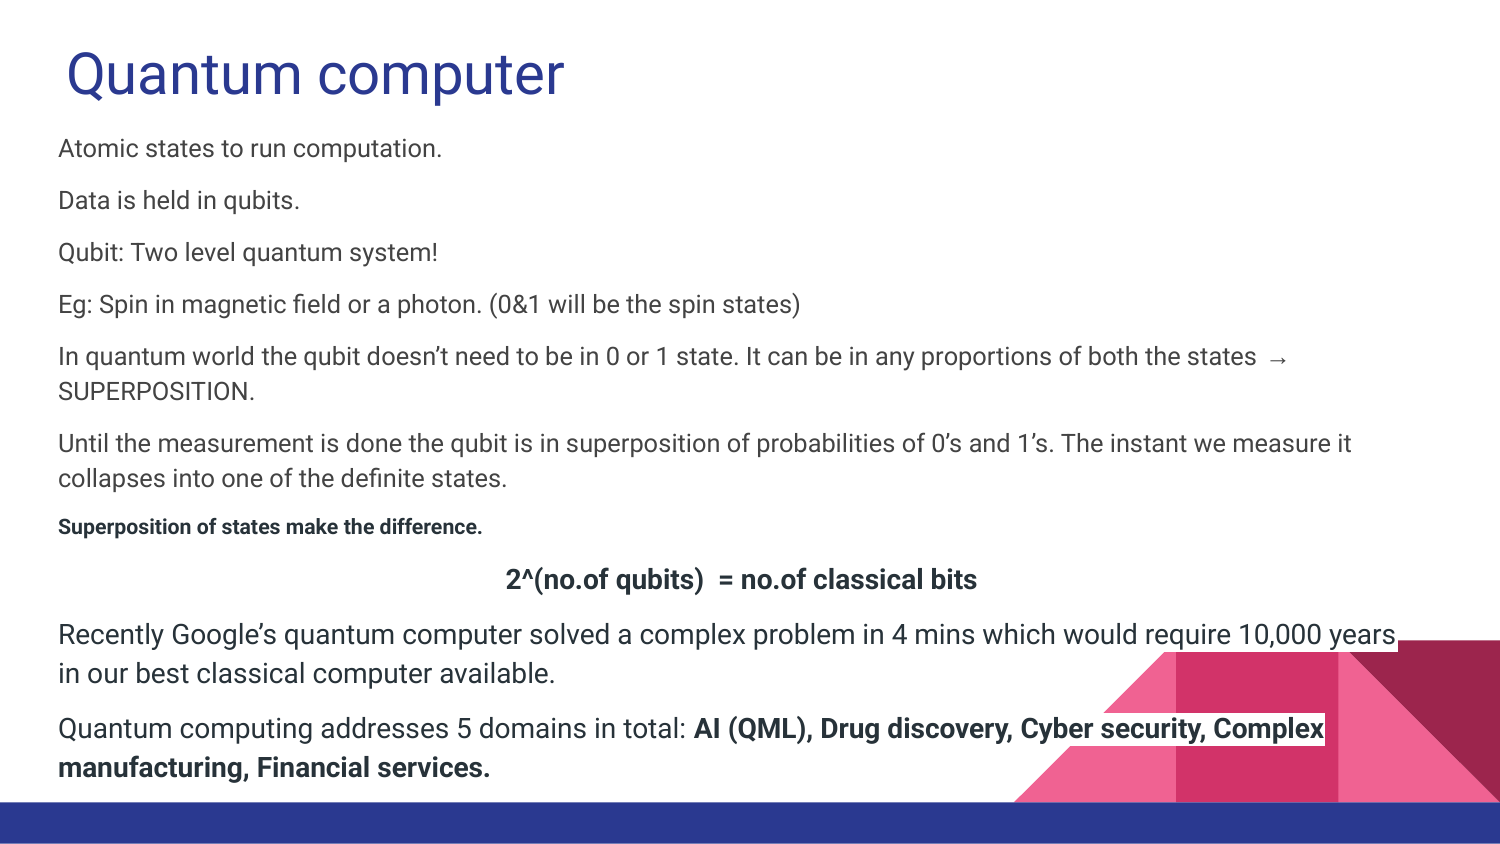

# Quantum computer
Atomic states to run computation.
Data is held in qubits.
Qubit: Two level quantum system!
Eg: Spin in magnetic field or a photon. (0&1 will be the spin states)
In quantum world the qubit doesn’t need to be in 0 or 1 state. It can be in any proportions of both the states → SUPERPOSITION.
Until the measurement is done the qubit is in superposition of probabilities of 0’s and 1’s. The instant we measure it collapses into one of the definite states.
Superposition of states make the difference.
2^(no.of qubits)  = no.of classical bits
Recently Google’s quantum computer solved a complex problem in 4 mins which would require 10,000 years in our best classical computer available.
Quantum computing addresses 5 domains in total: AI (QML), Drug discovery, Cyber security, Complex manufacturing, Financial services.